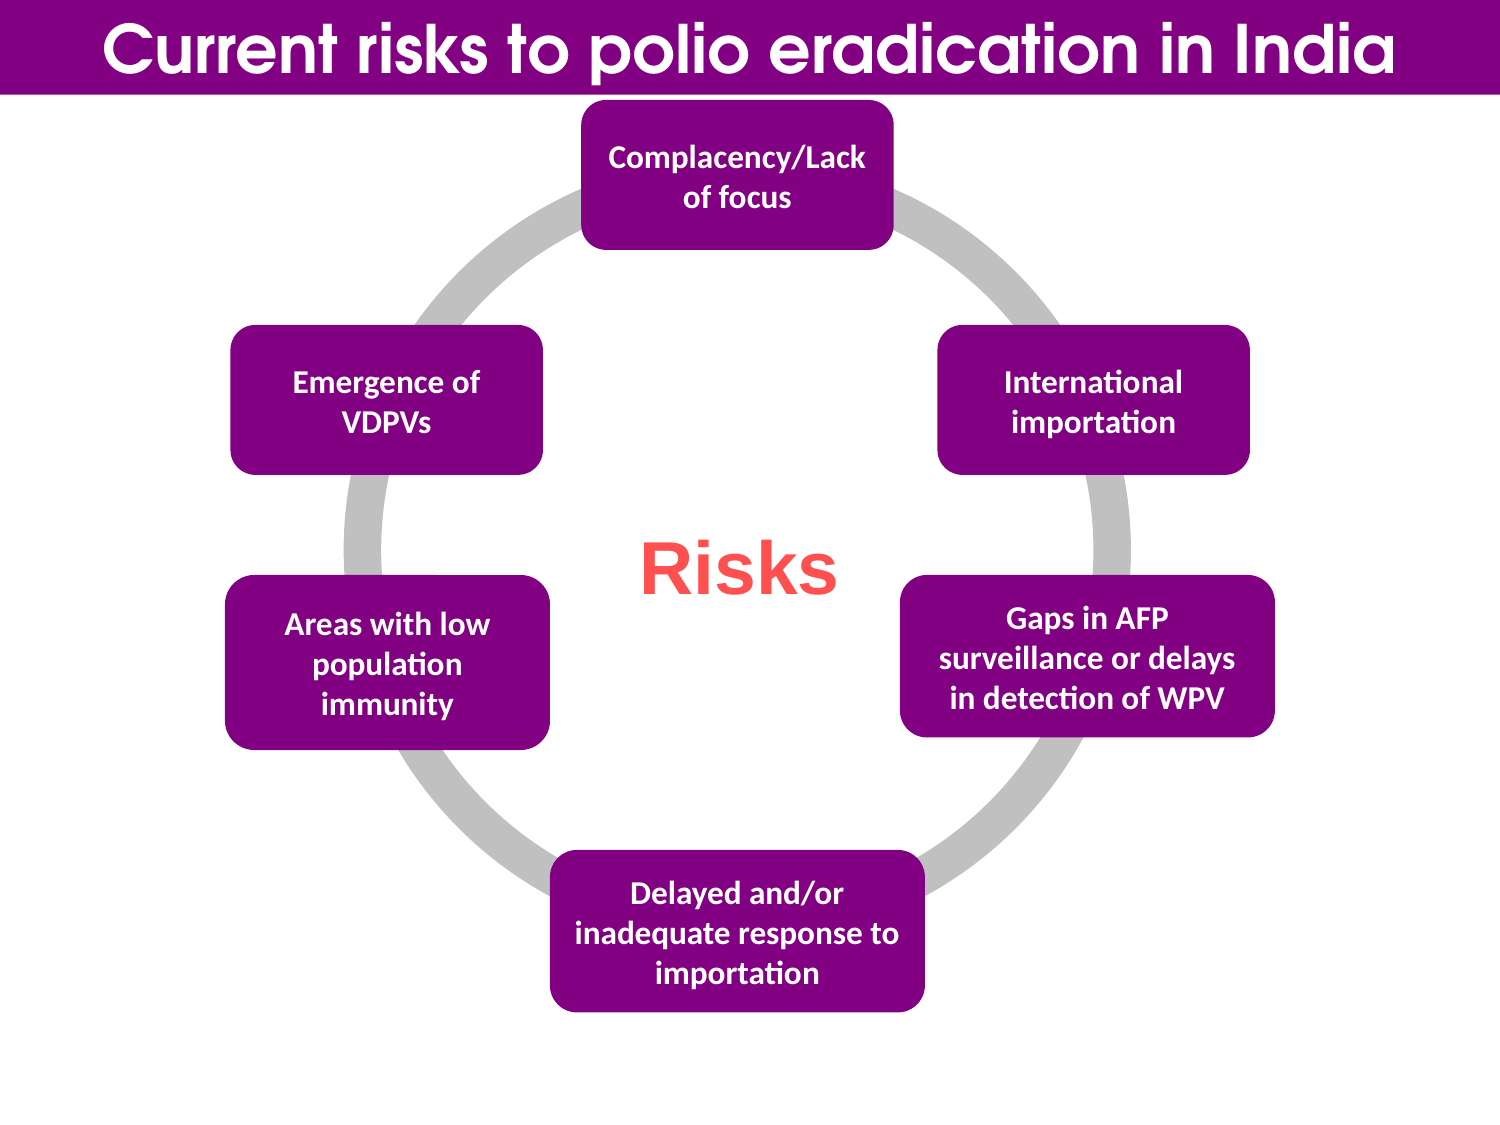

Current risks to polio eradication in India
Complacency/Lack of focus

Emergence of VDPVs
International importation
Risks
Areas with low population immunity
Gaps in AFP surveillance or delays in detection of WPV
Delayed and/or inadequate response to importation